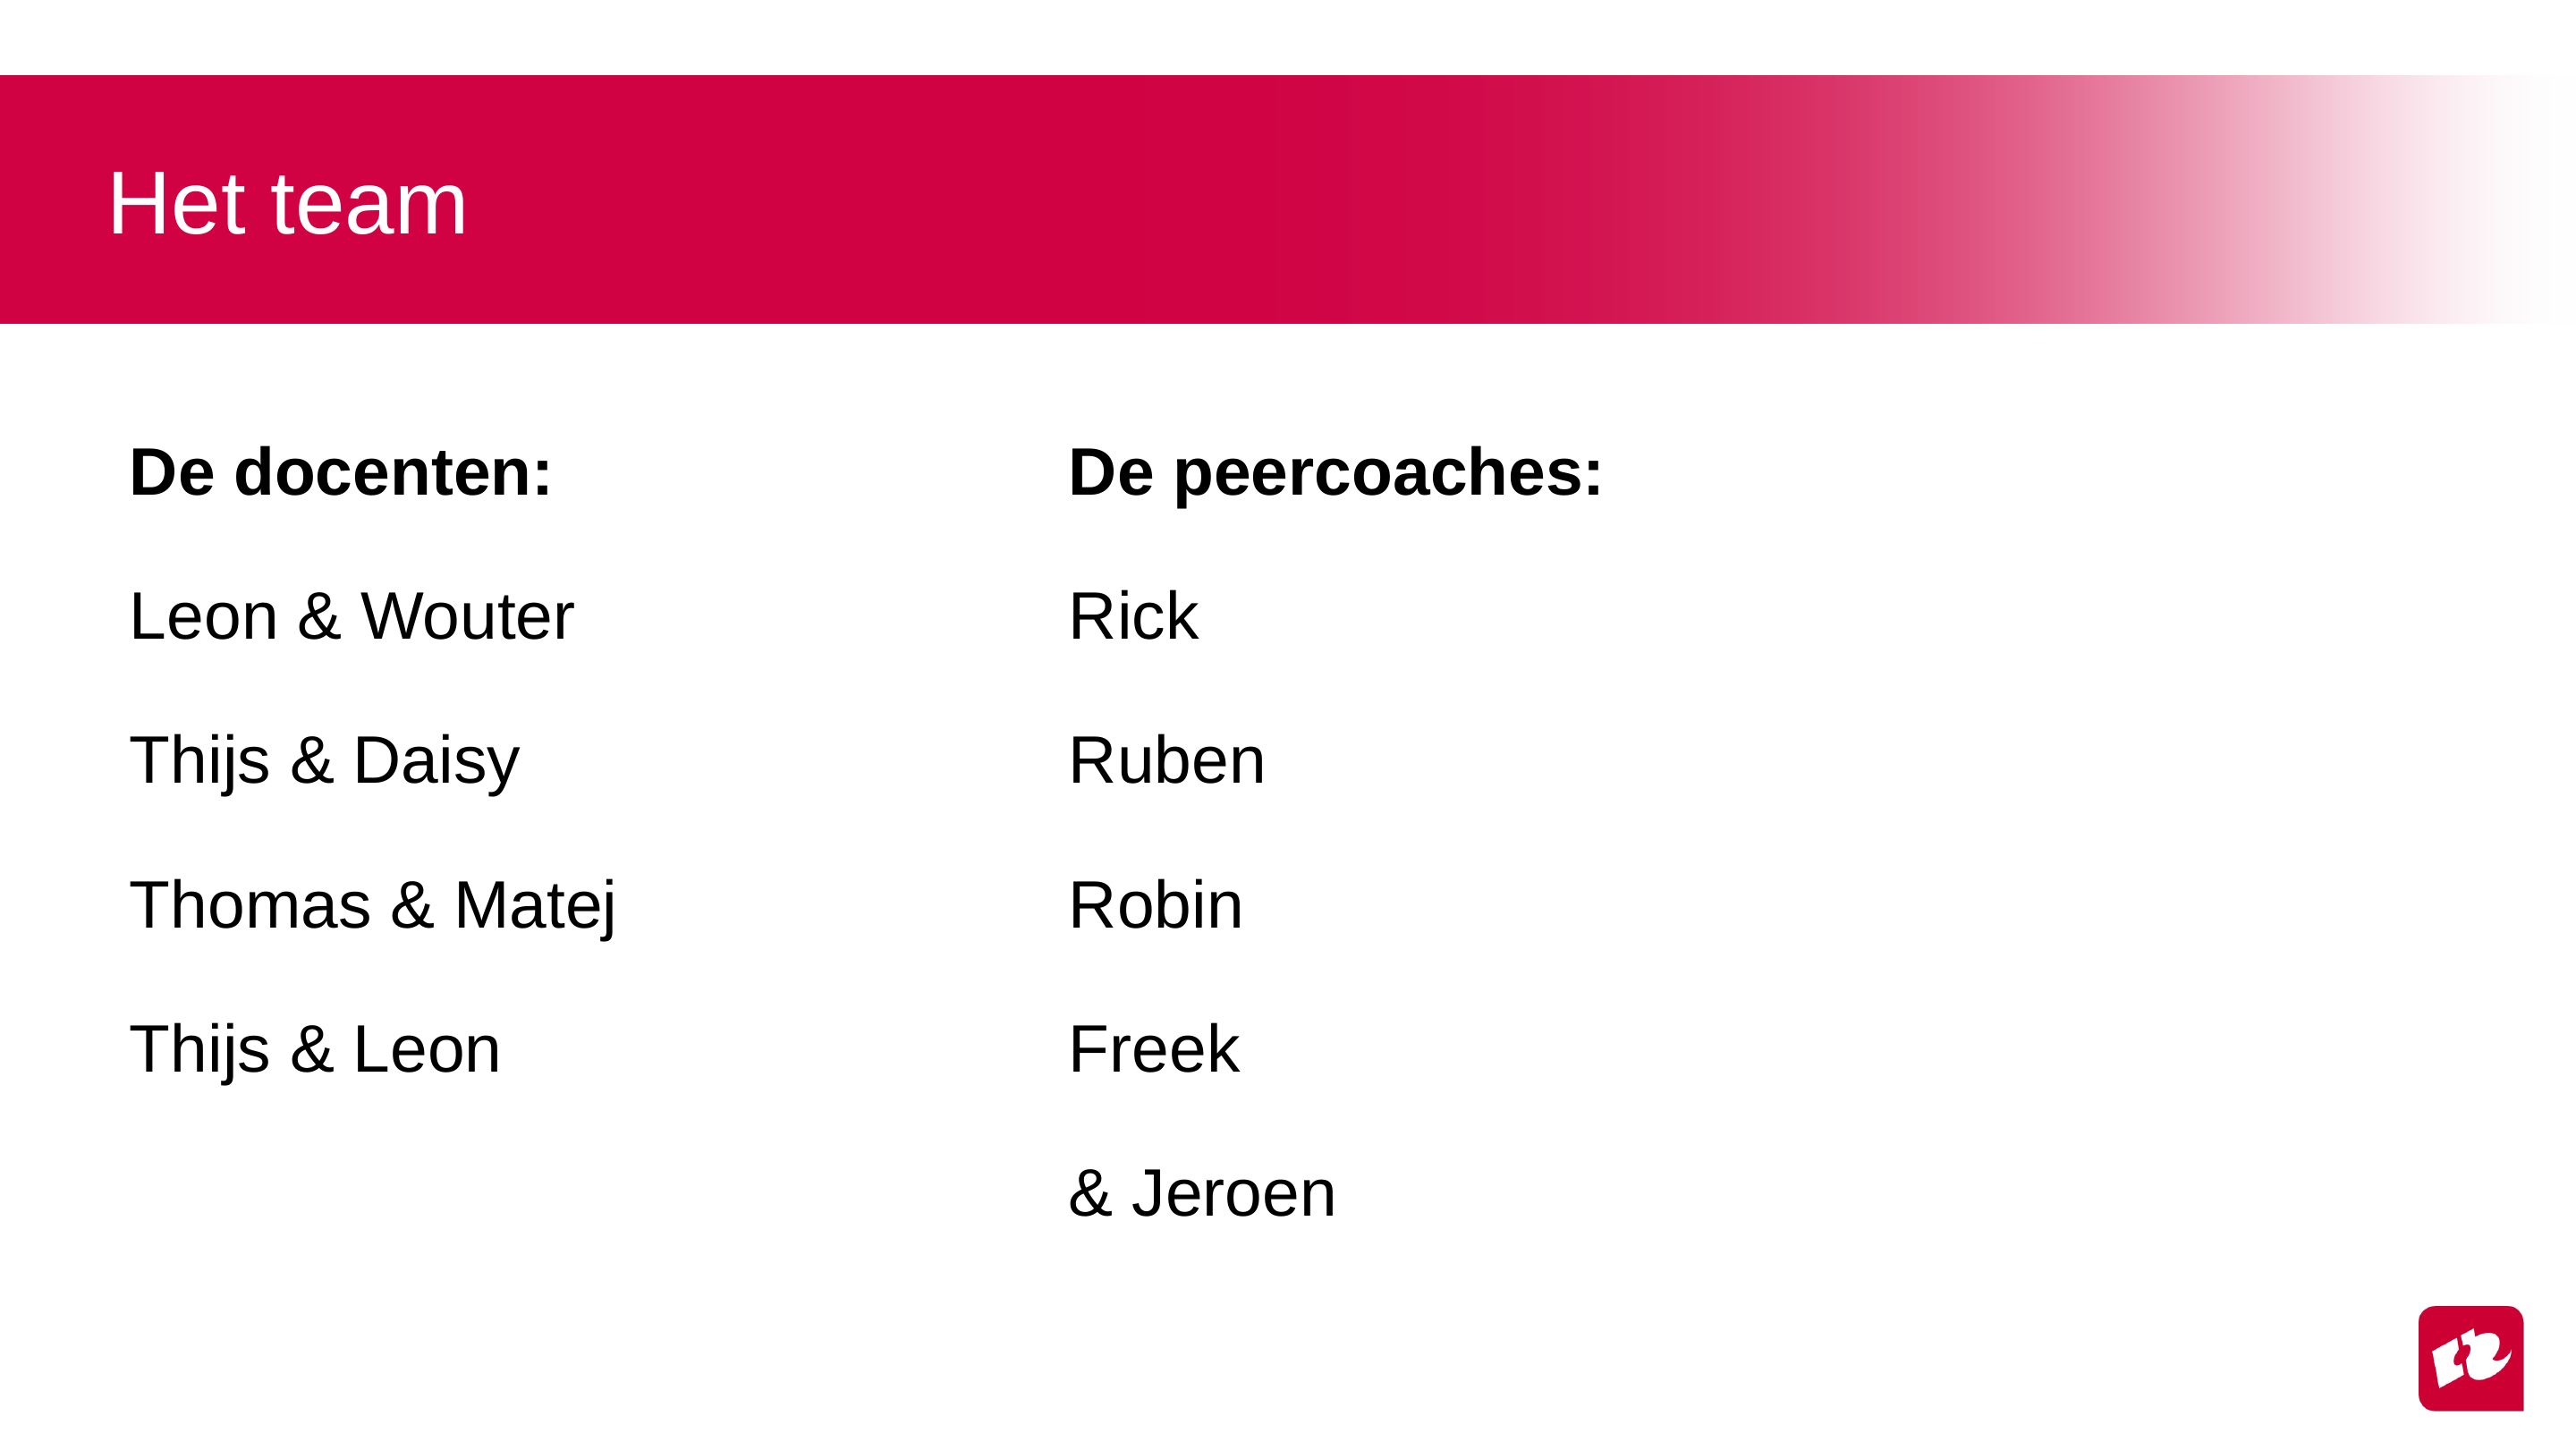

# Het team
De docenten:				De peercoaches:
Leon & Wouter				Rick
Thijs & Daisy					Ruben
Thomas & Matej				Robin
Thijs & Leon					Freek
							& Jeroen